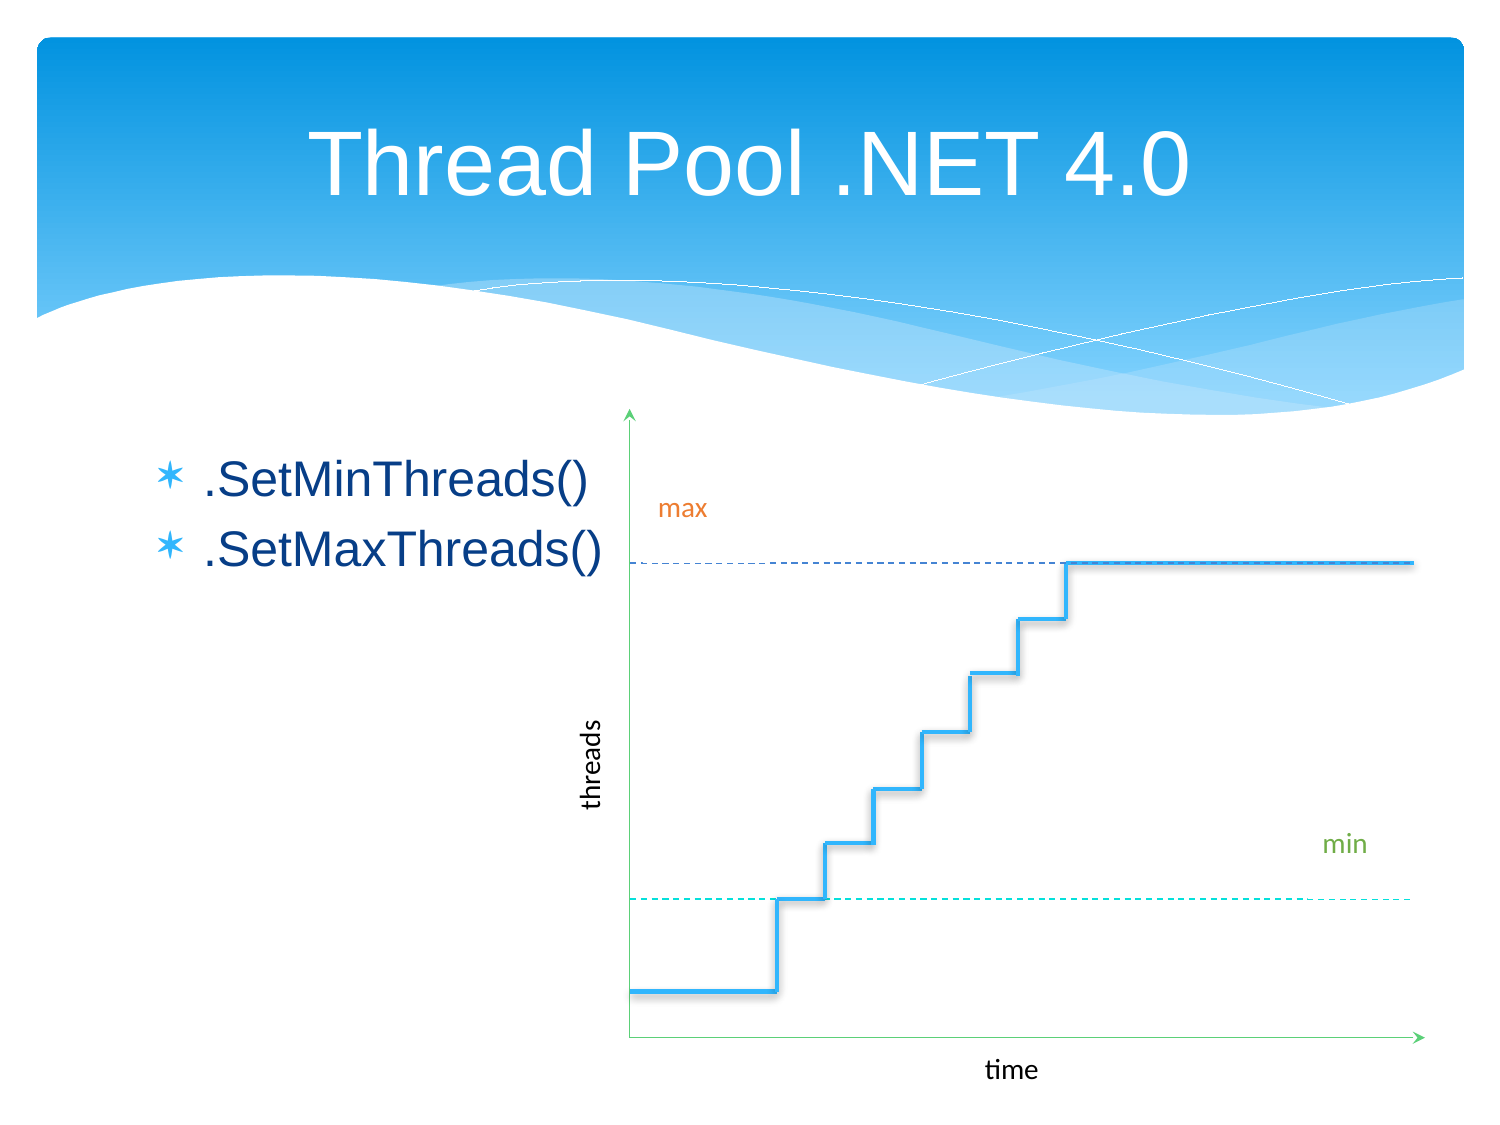

# Thread Pool .NET 4.0
threads
max
time
min
.SetMinThreads()
.SetMaxThreads()